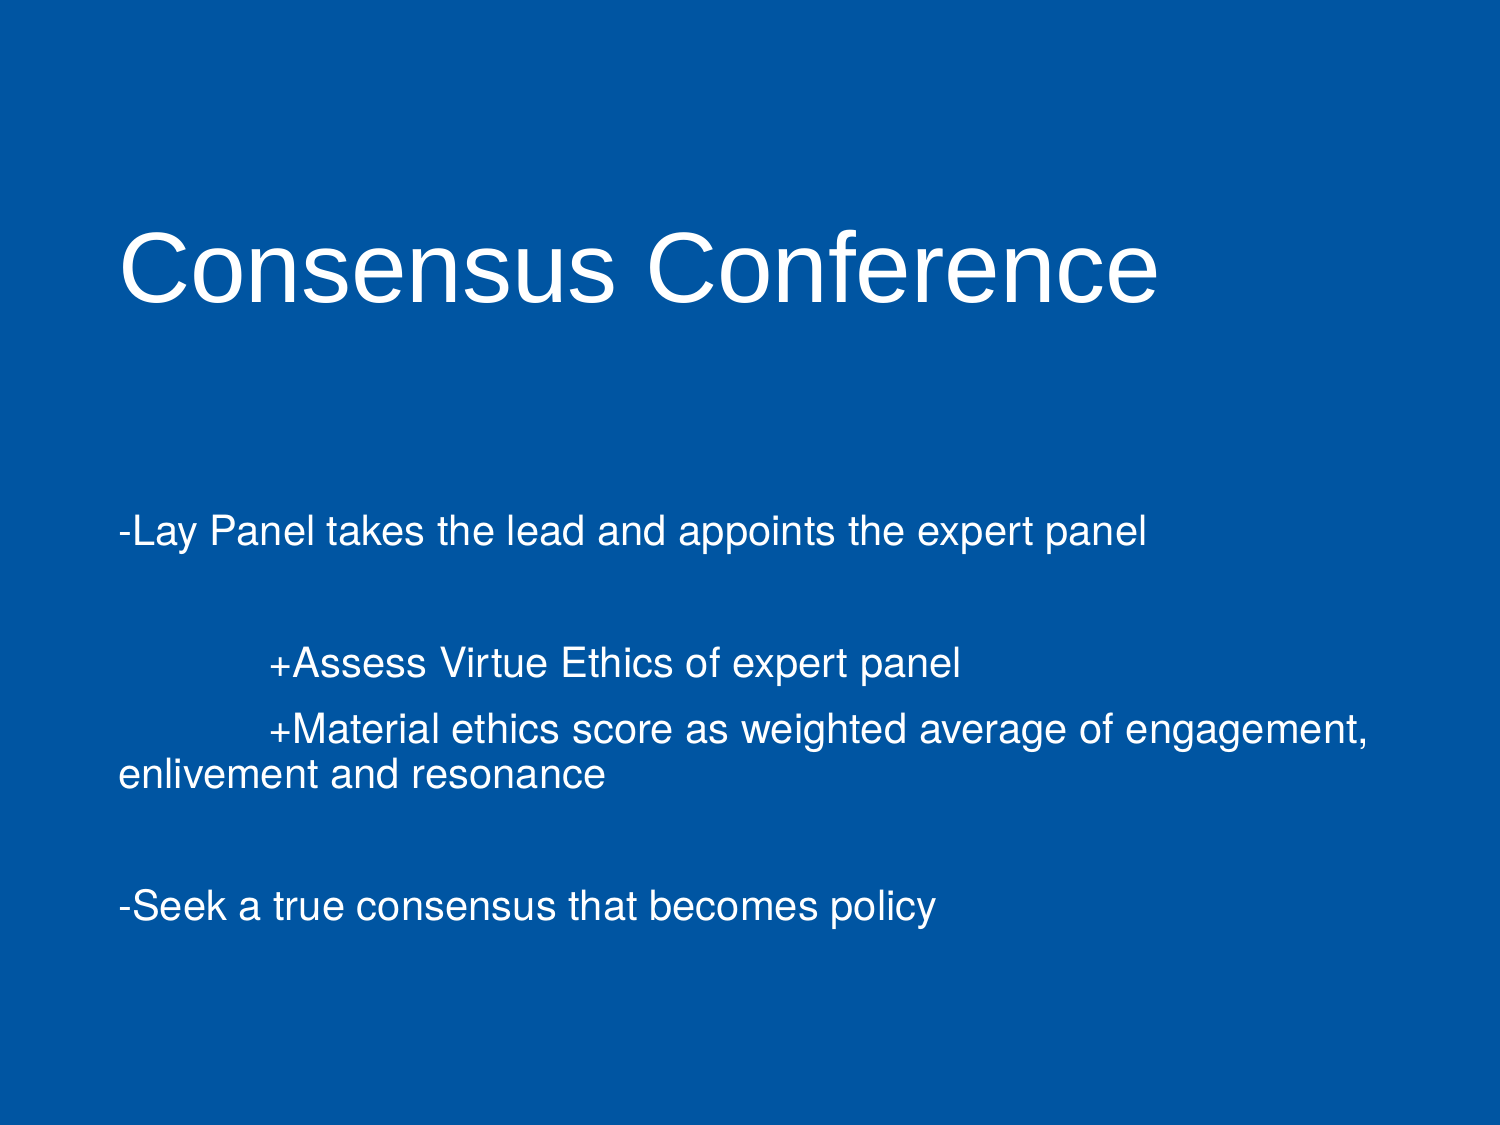

# Consensus Conference
-Lay Panel takes the lead and appoints the expert panel

	+Assess Virtue Ethics of expert panel
	+Material ethics score as weighted average of engagement, enlivement and resonance

-Seek a true consensus that becomes policy